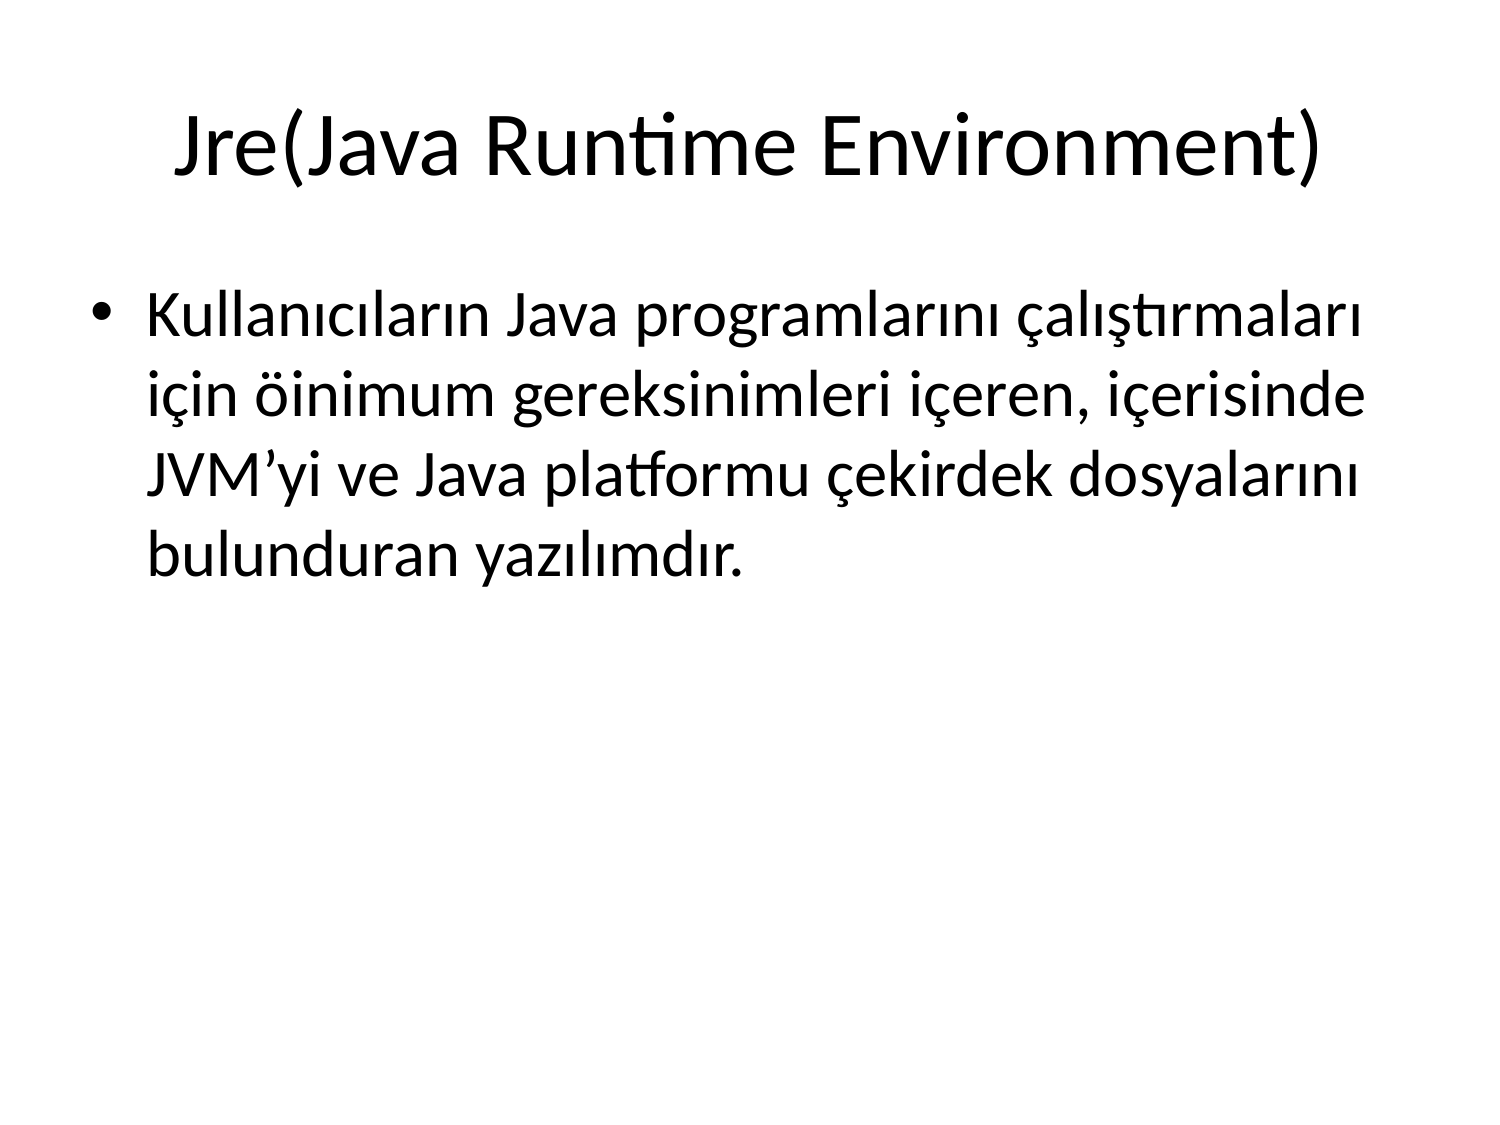

# Jre(Java Runtime Environment)
Kullanıcıların Java programlarını çalıştırmaları için öinimum gereksinimleri içeren, içerisinde JVM’yi ve Java platformu çekirdek dosyalarını bulunduran yazılımdır.